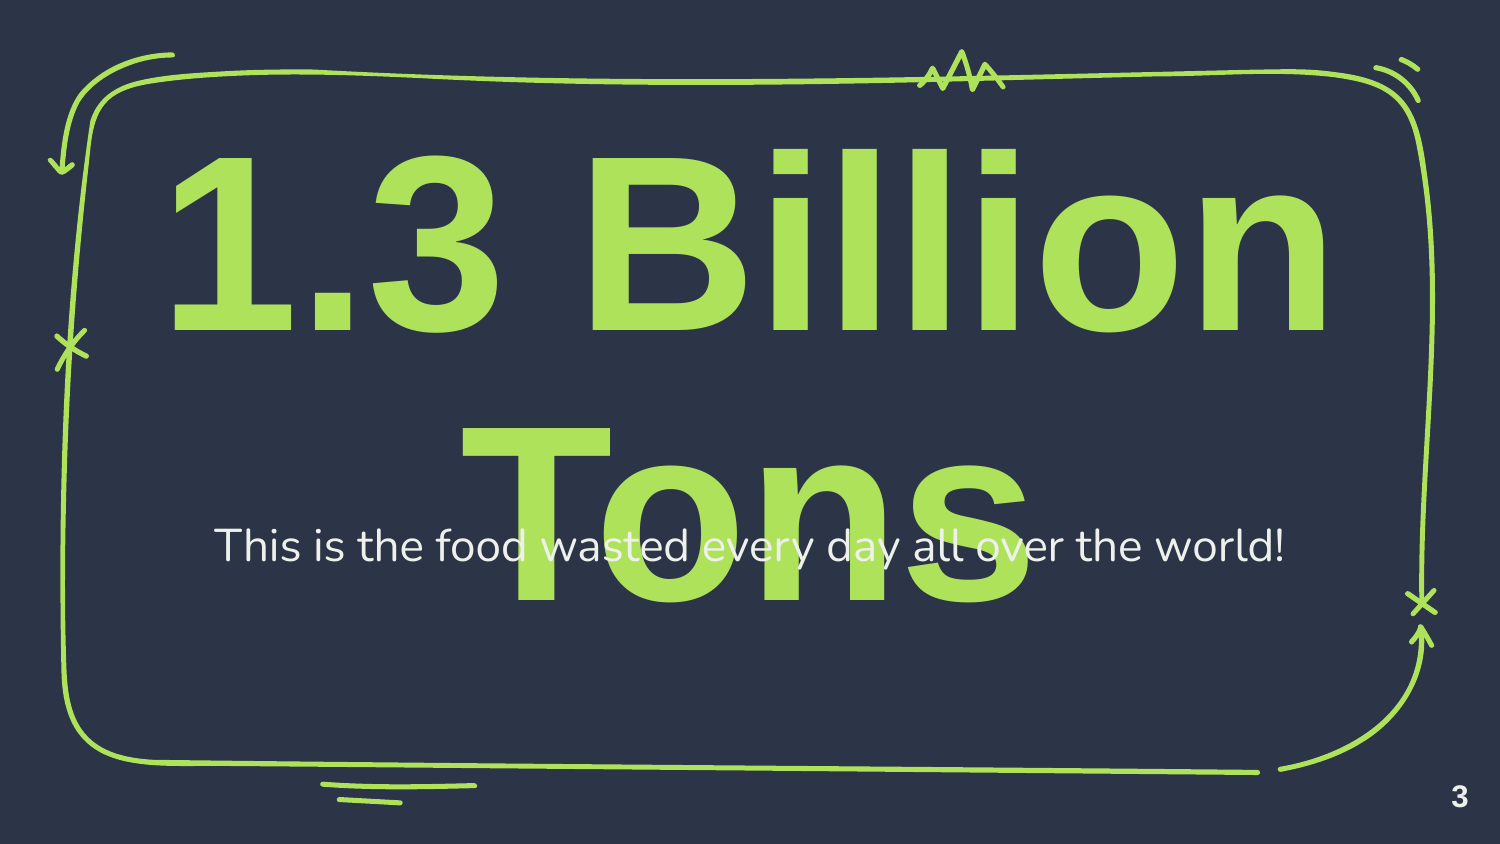

1.3 Billion Tons
This is the food wasted every day all over the world!
3